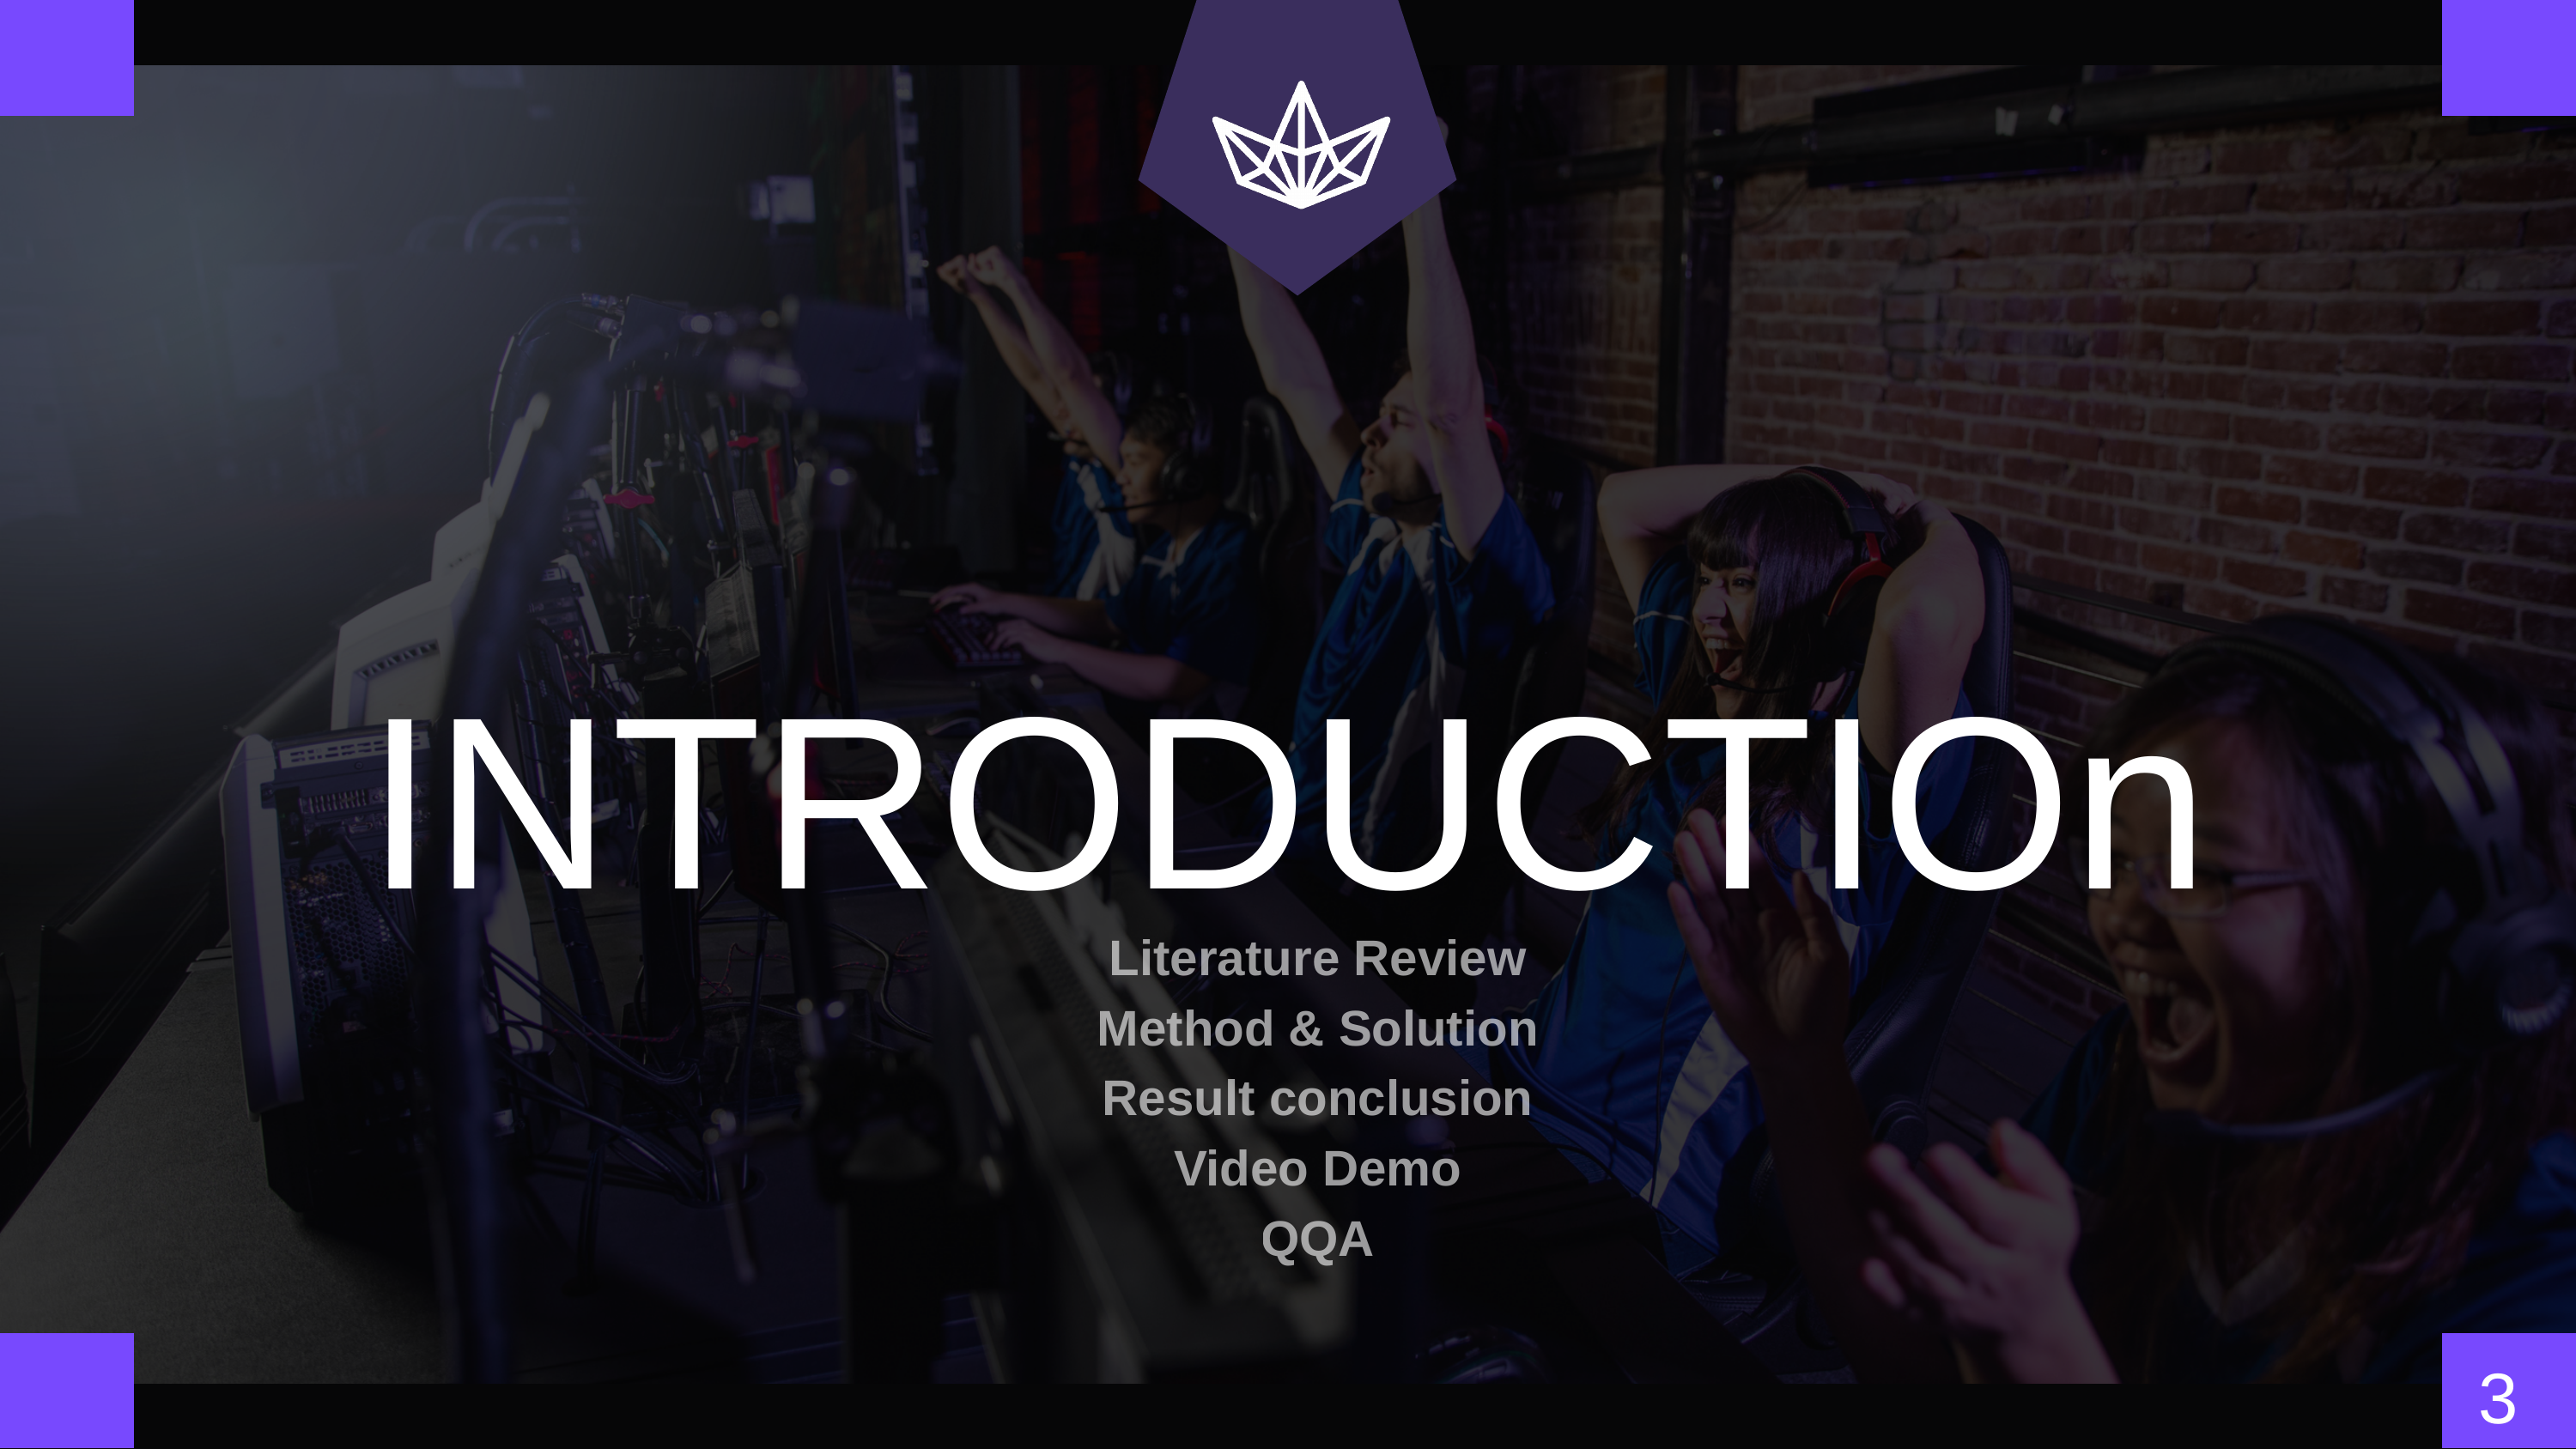

INTRODUCTIOn

Literature Review
Method & Solution
Result conclusion
Video Demo
QQA

3